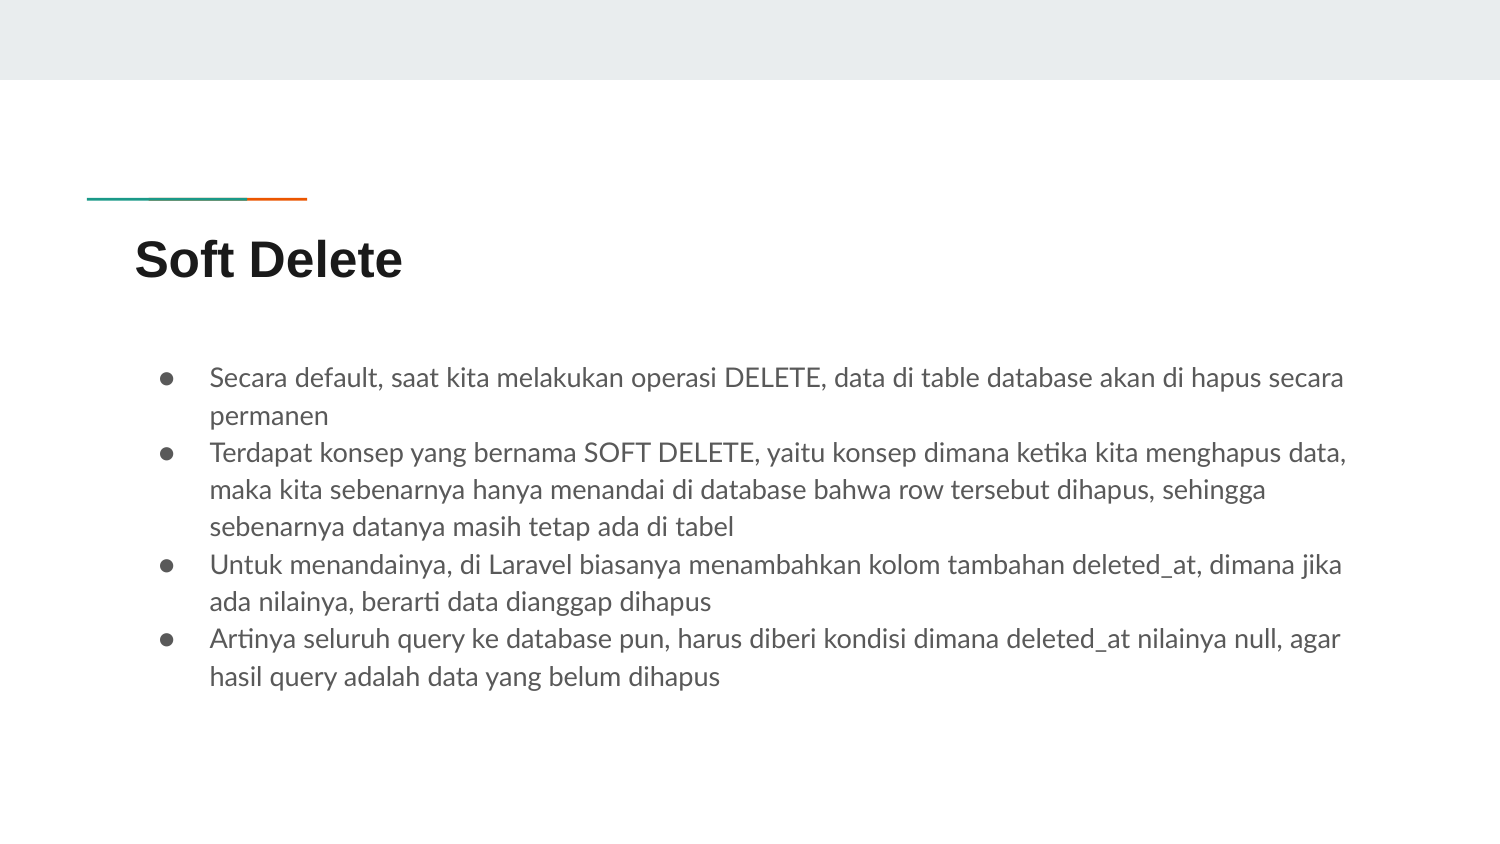

# Soft Delete
Secara default, saat kita melakukan operasi DELETE, data di table database akan di hapus secara permanen
Terdapat konsep yang bernama SOFT DELETE, yaitu konsep dimana ketika kita menghapus data, maka kita sebenarnya hanya menandai di database bahwa row tersebut dihapus, sehingga sebenarnya datanya masih tetap ada di tabel
Untuk menandainya, di Laravel biasanya menambahkan kolom tambahan deleted_at, dimana jika ada nilainya, berarti data dianggap dihapus
Artinya seluruh query ke database pun, harus diberi kondisi dimana deleted_at nilainya null, agar hasil query adalah data yang belum dihapus